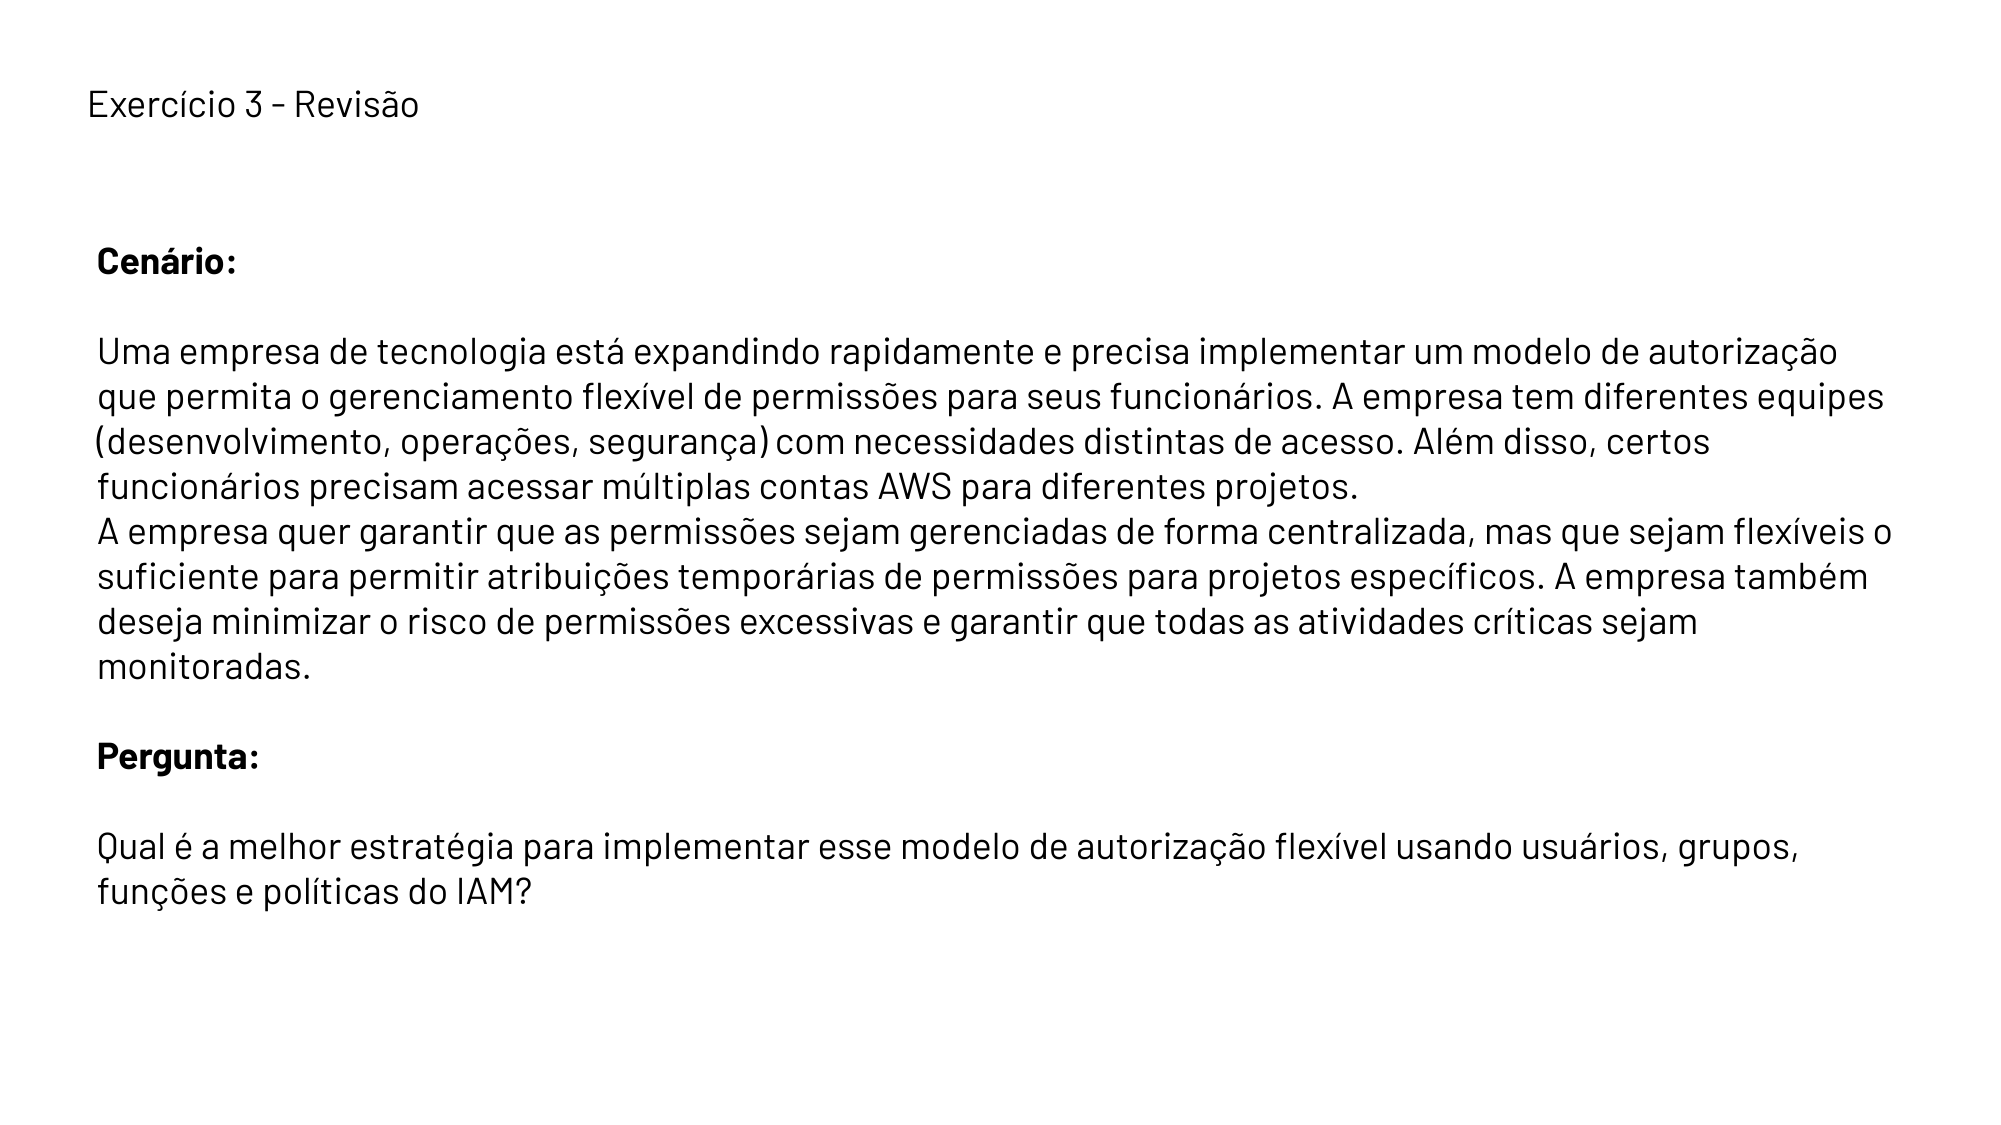

Exercício 3 - Revisão
Cenário:

Uma empresa de tecnologia está expandindo rapidamente e precisa implementar um modelo de autorização que permita o gerenciamento flexível de permissões para seus funcionários. A empresa tem diferentes equipes (desenvolvimento, operações, segurança) com necessidades distintas de acesso. Além disso, certos funcionários precisam acessar múltiplas contas AWS para diferentes projetos.
A empresa quer garantir que as permissões sejam gerenciadas de forma centralizada, mas que sejam flexíveis o suficiente para permitir atribuições temporárias de permissões para projetos específicos. A empresa também deseja minimizar o risco de permissões excessivas e garantir que todas as atividades críticas sejam monitoradas.

Pergunta:

Qual é a melhor estratégia para implementar esse modelo de autorização flexível usando usuários, grupos, funções e políticas do IAM?